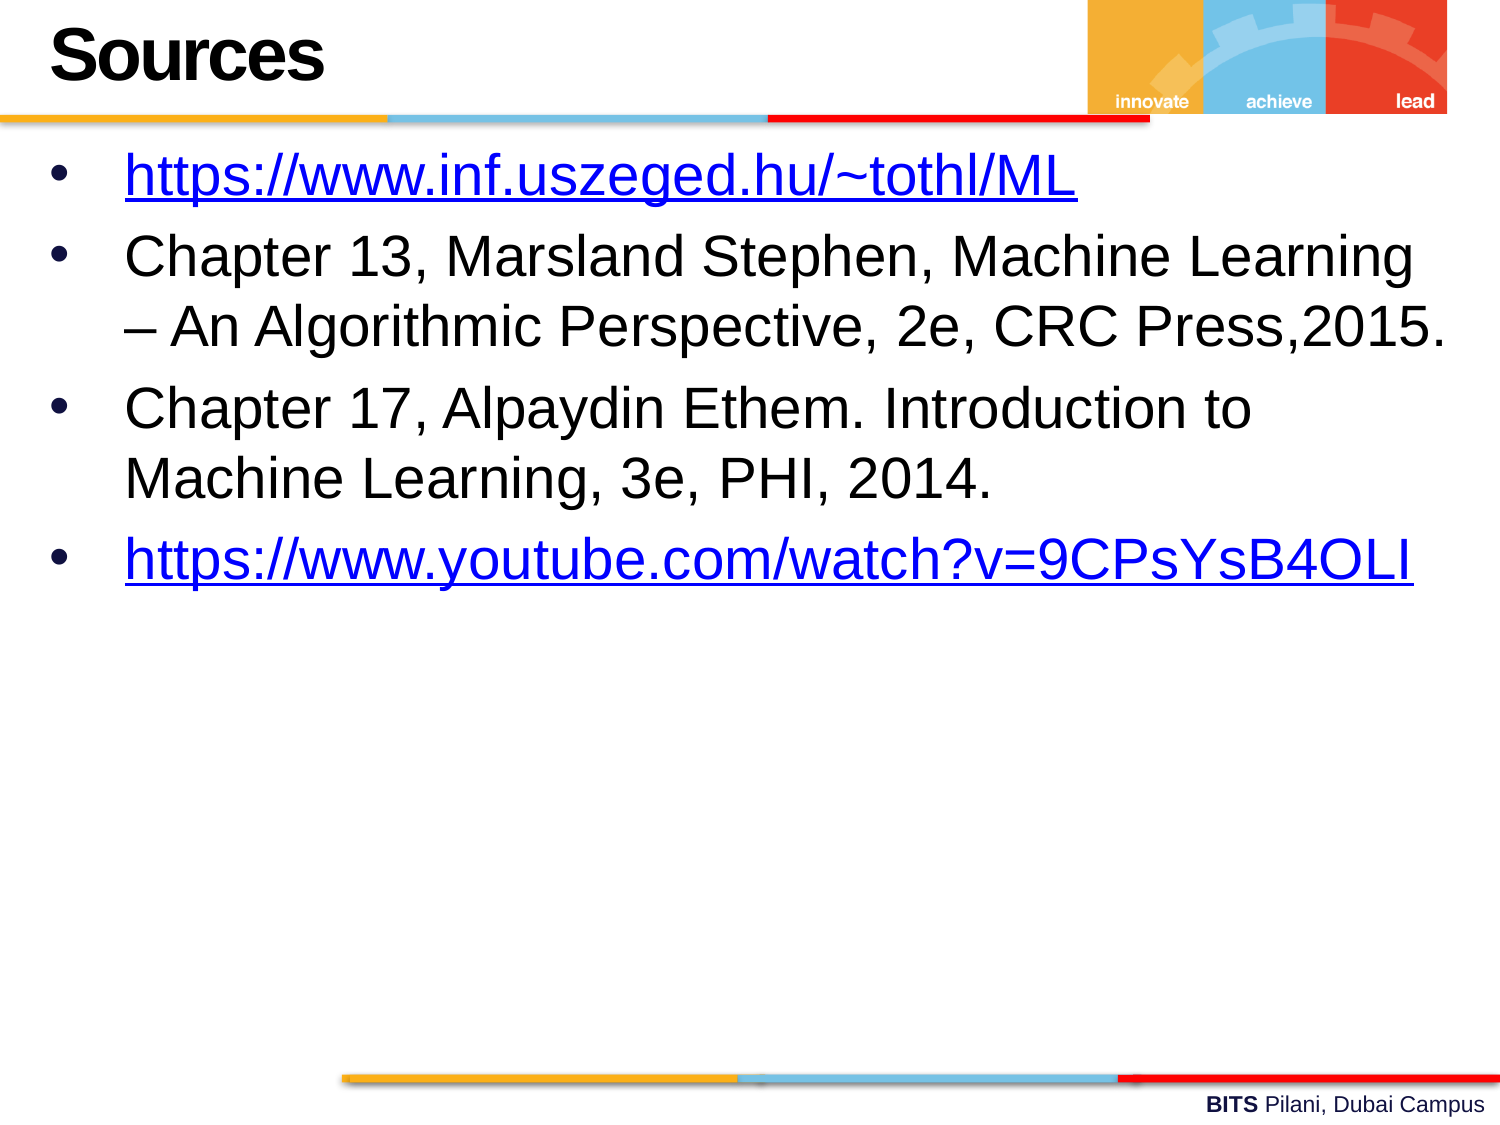

Sources
https://www.inf.uszeged.hu/~tothl/ML
Chapter 13, Marsland Stephen, Machine Learning – An Algorithmic Perspective, 2e, CRC Press,2015.
Chapter 17, Alpaydin Ethem. Introduction to Machine Learning, 3e, PHI, 2014.
https://www.youtube.com/watch?v=9CPsYsB4OLI